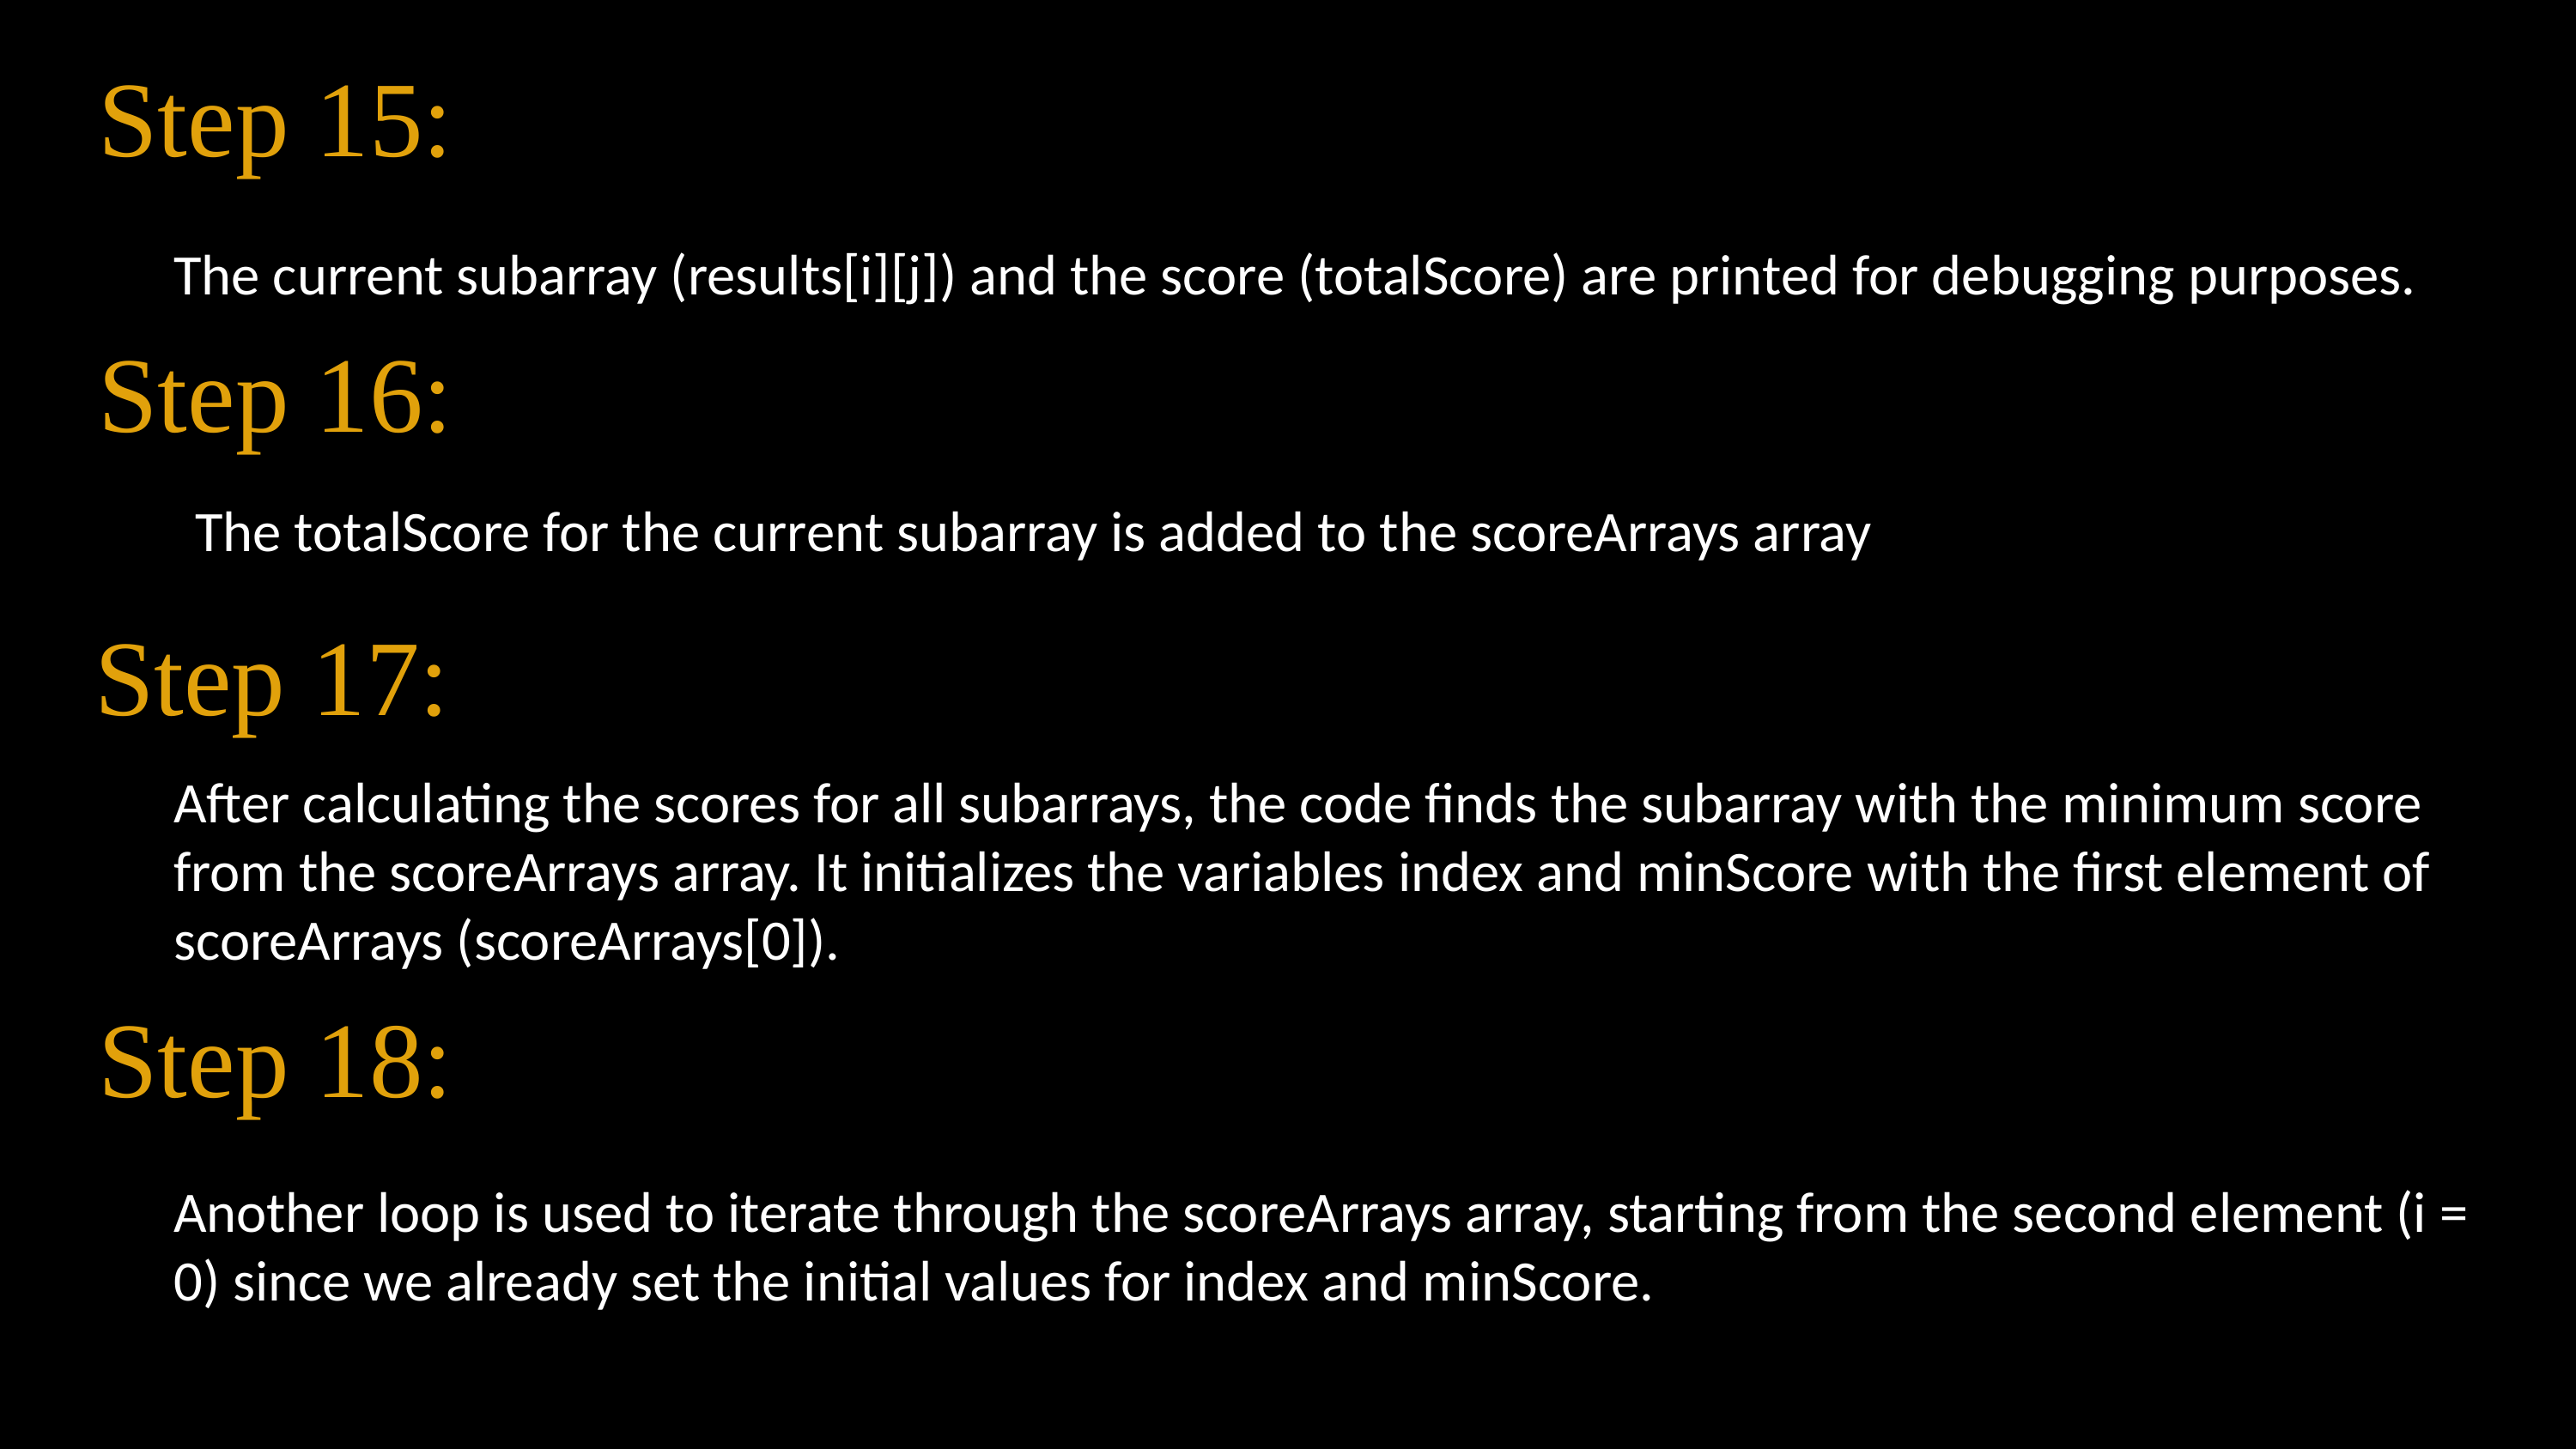

Step 15:
The current subarray (results[i][j]) and the score (totalScore) are printed for debugging purposes.
Step 16:
The totalScore for the current subarray is added to the scoreArrays array
Step 17:
After calculating the scores for all subarrays, the code finds the subarray with the minimum score from the scoreArrays array. It initializes the variables index and minScore with the first element of scoreArrays (scoreArrays[0]).
Step 18:
Another loop is used to iterate through the scoreArrays array, starting from the second element (i = 0) since we already set the initial values for index and minScore.